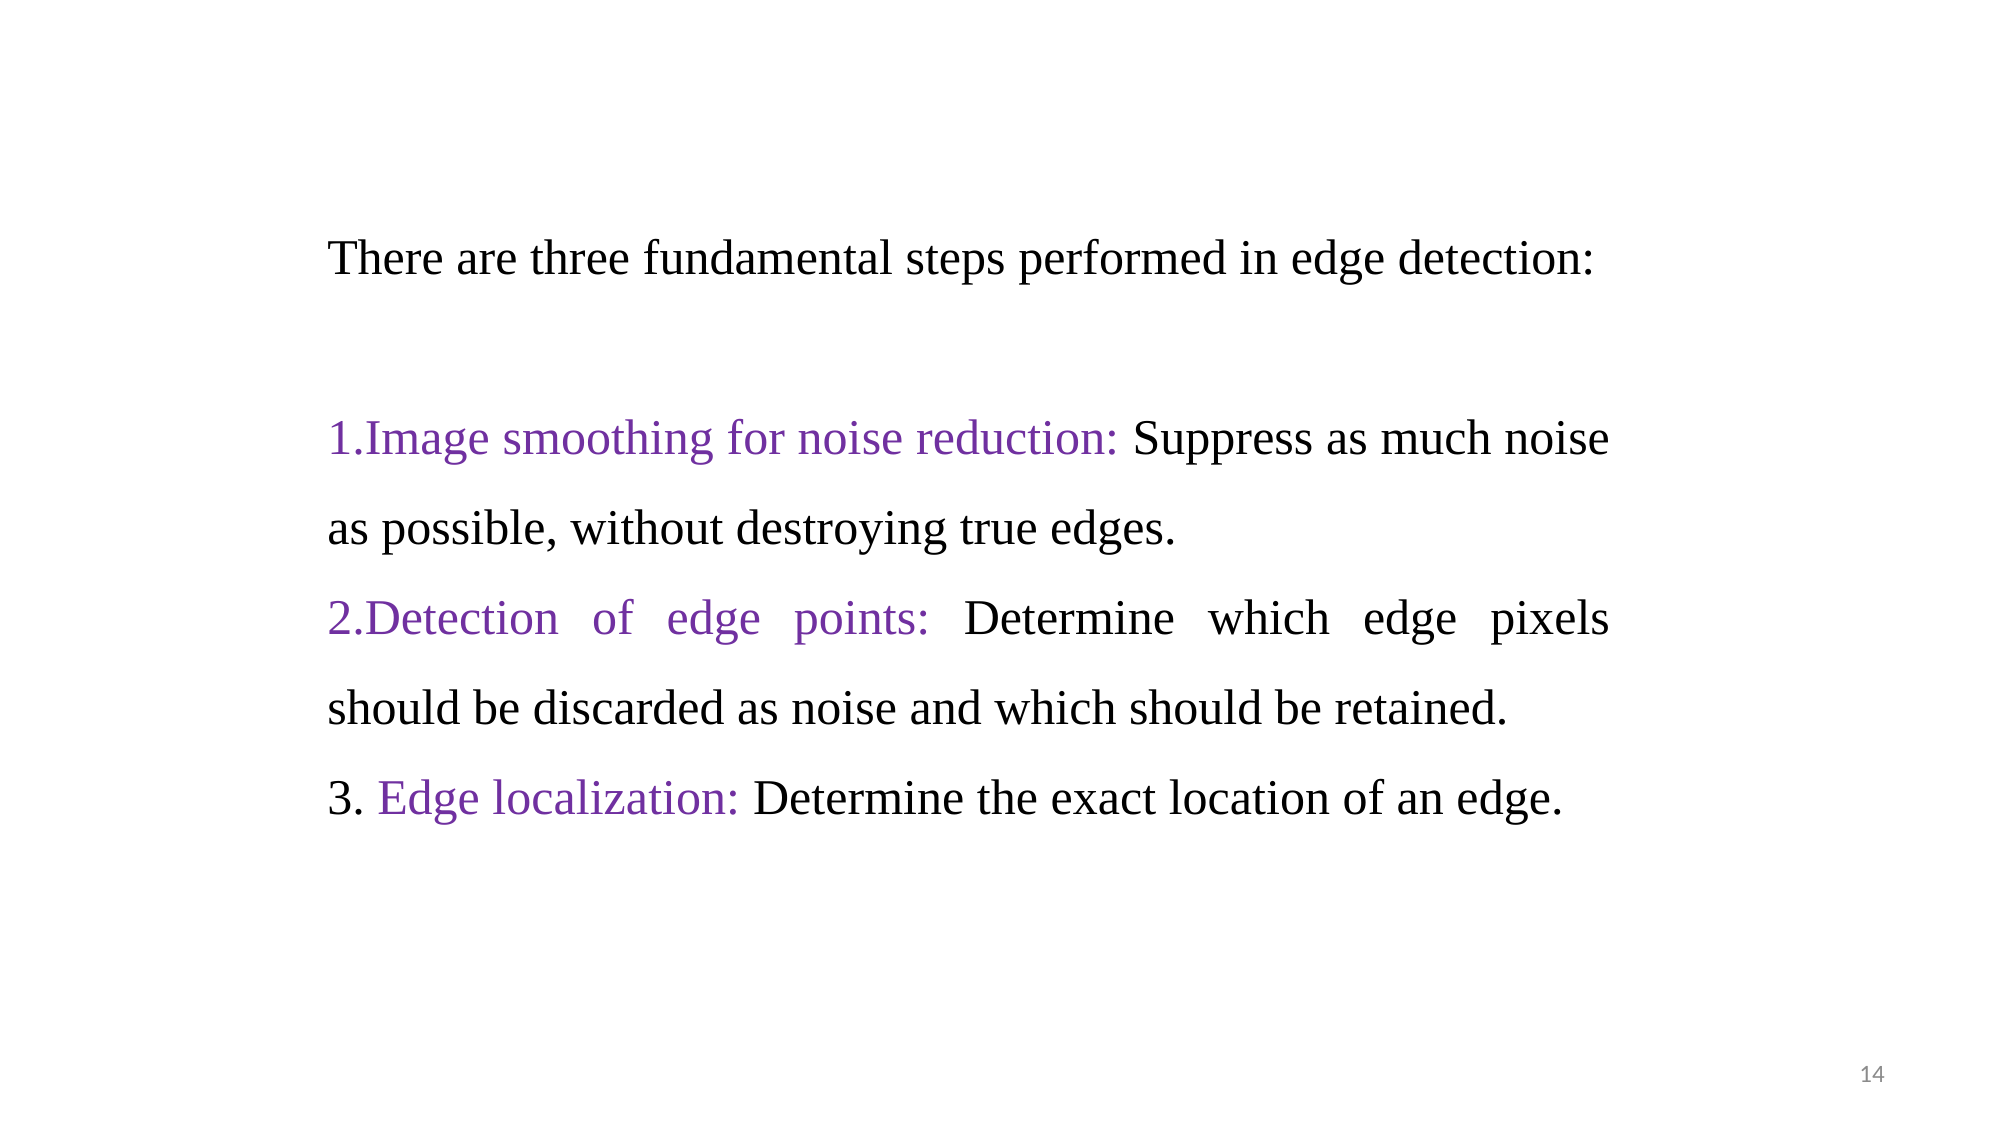

There are three fundamental steps performed in edge detection:

1.Image smoothing for noise reduction: Suppress as much noise as possible, without destroying true edges.
2.Detection of edge points: Determine which edge pixels should be discarded as noise and which should be retained.
3. Edge localization: Determine the exact location of an edge.
14